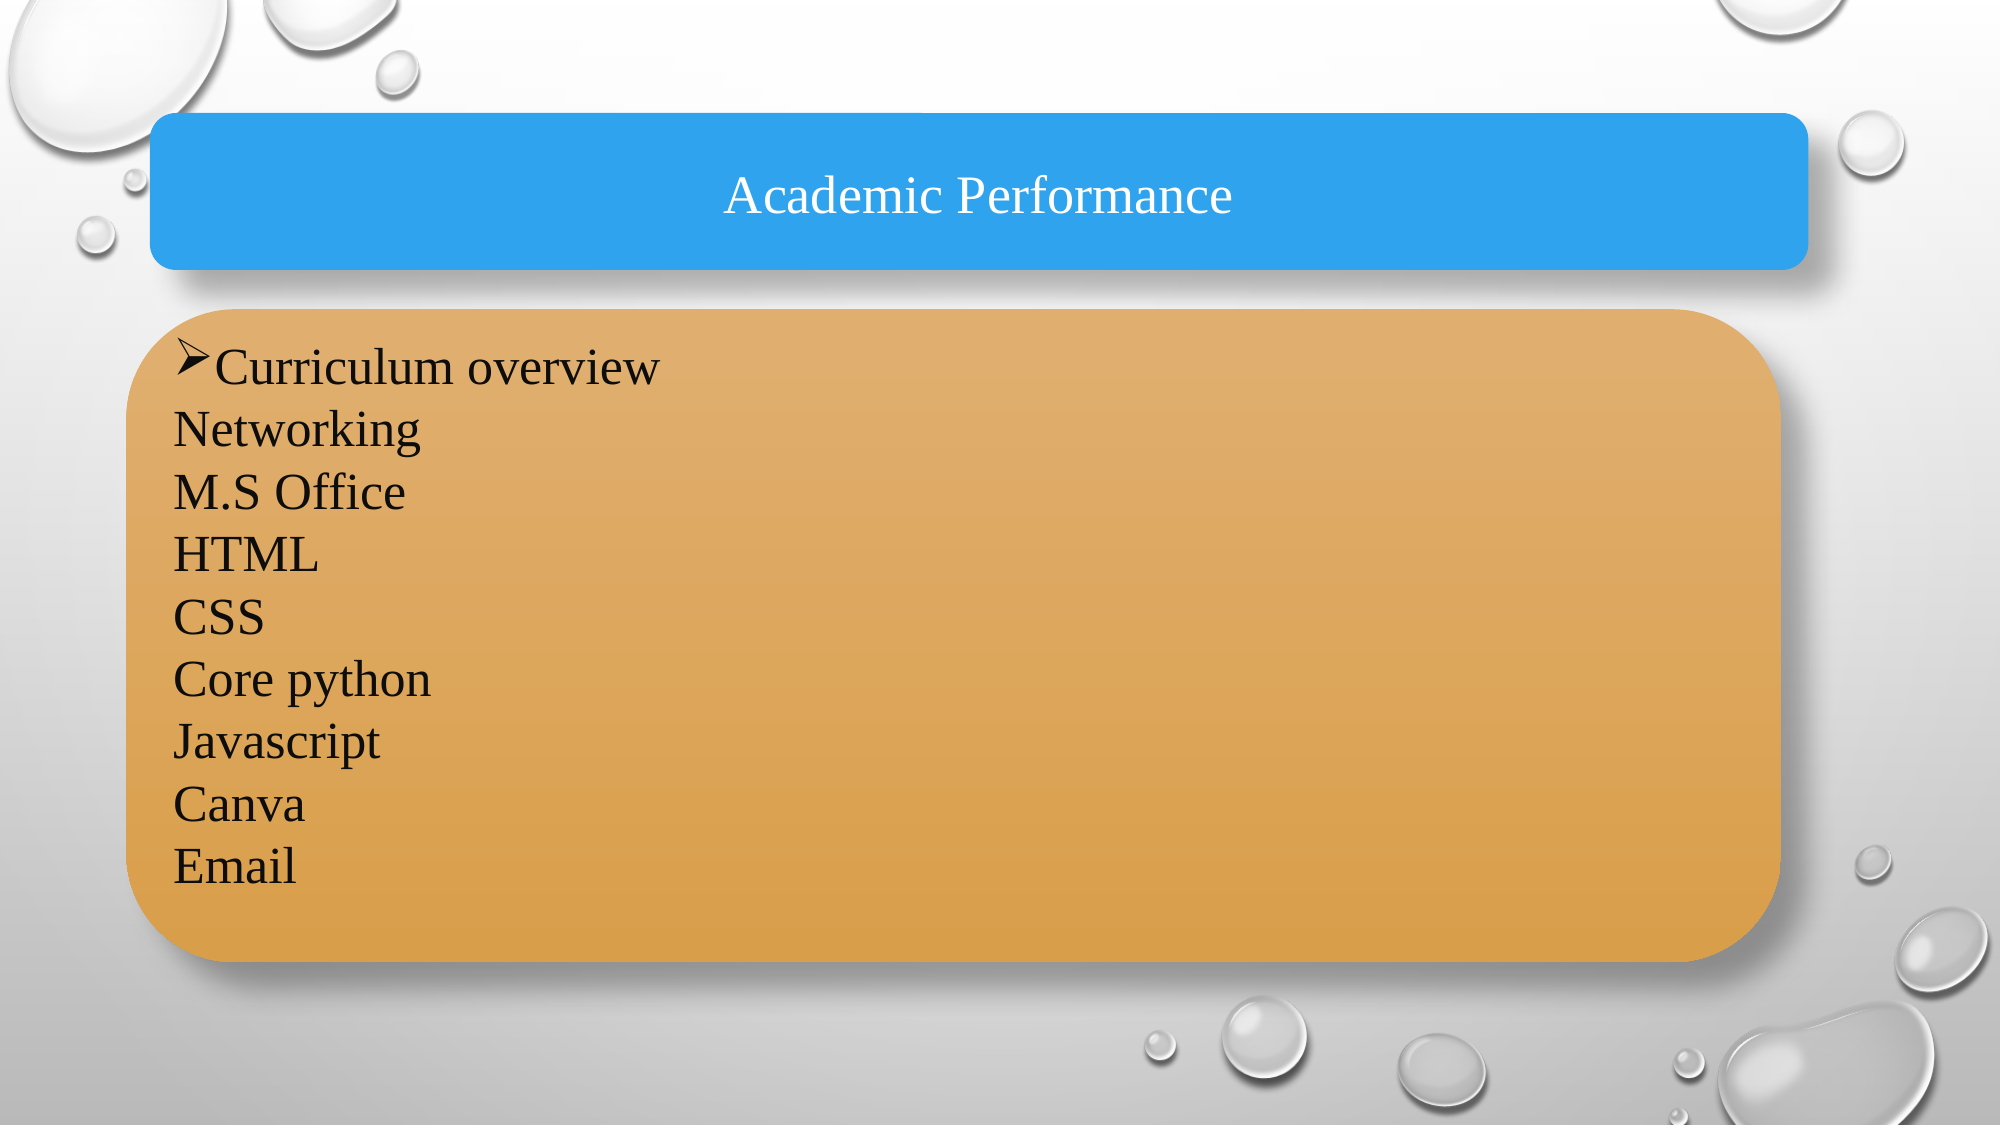

#
Academic Performance
Curriculum overview
Networking
M.S Office
HTML
CSS
Core python
Javascript
Canva
Email